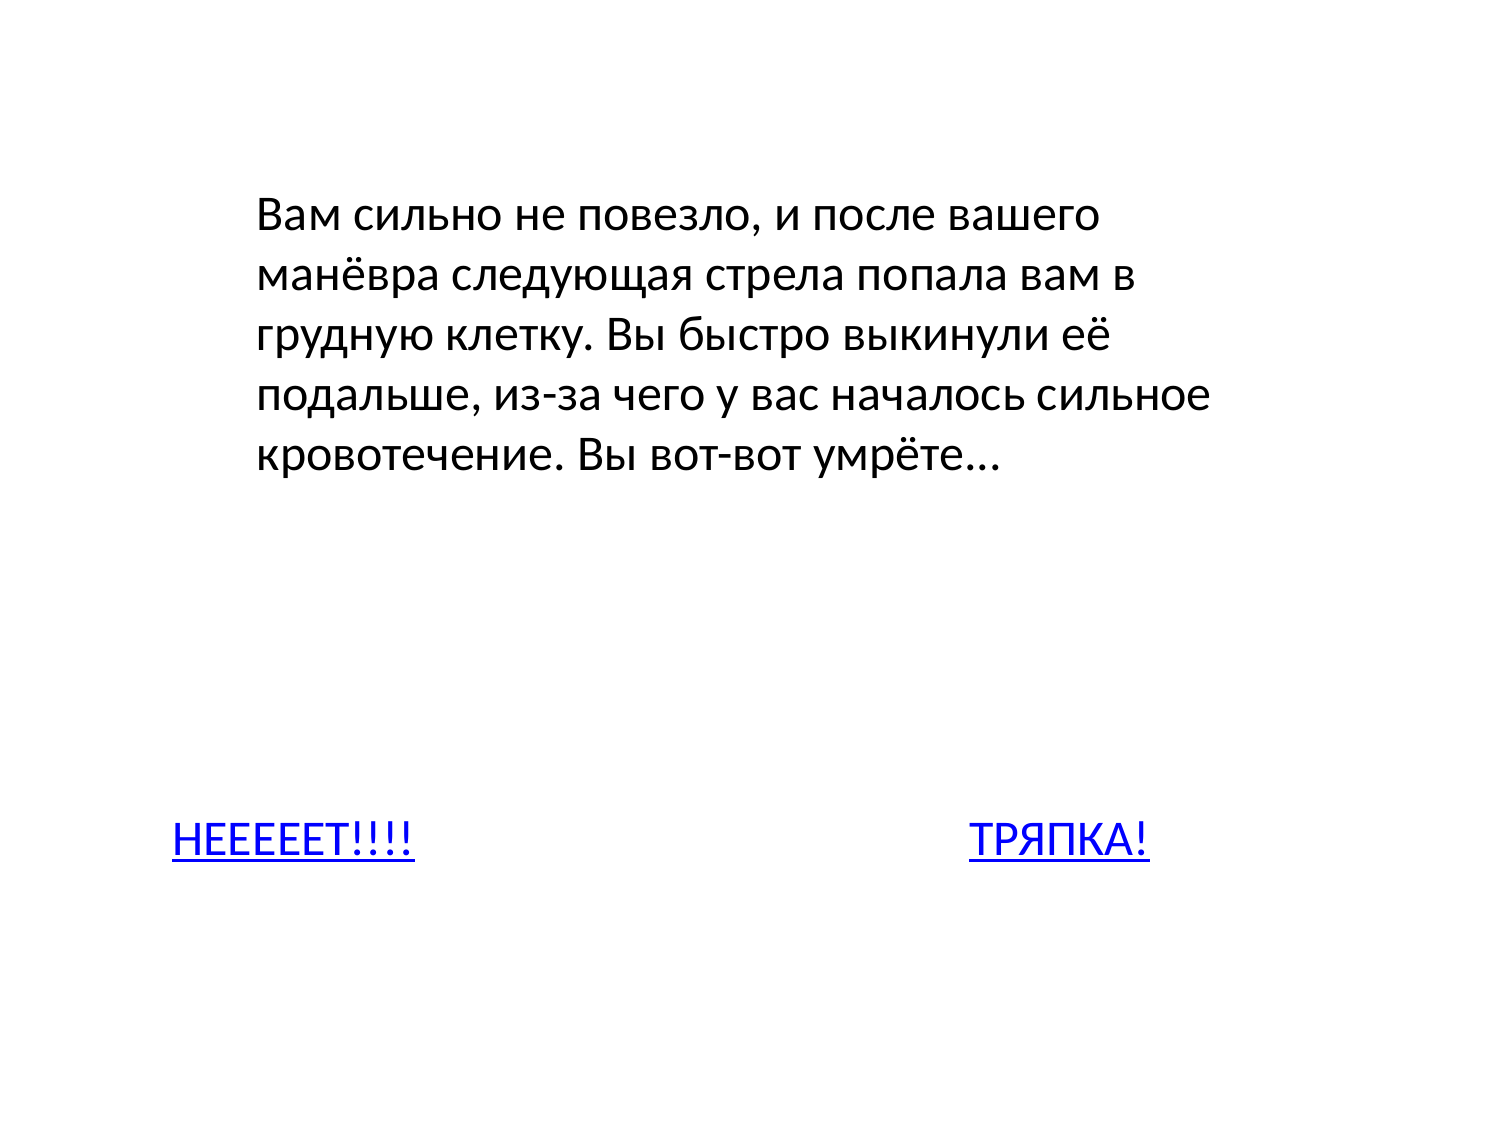

Вам сильно не повезло, и после вашего манёвра следующая стрела попала вам в грудную клетку. Вы быстро выкинули её подальше, из-за чего у вас началось сильное кровотечение. Вы вот-вот умрёте...
НЕЕЕЕЕТ!!!!
ТРЯПКА!